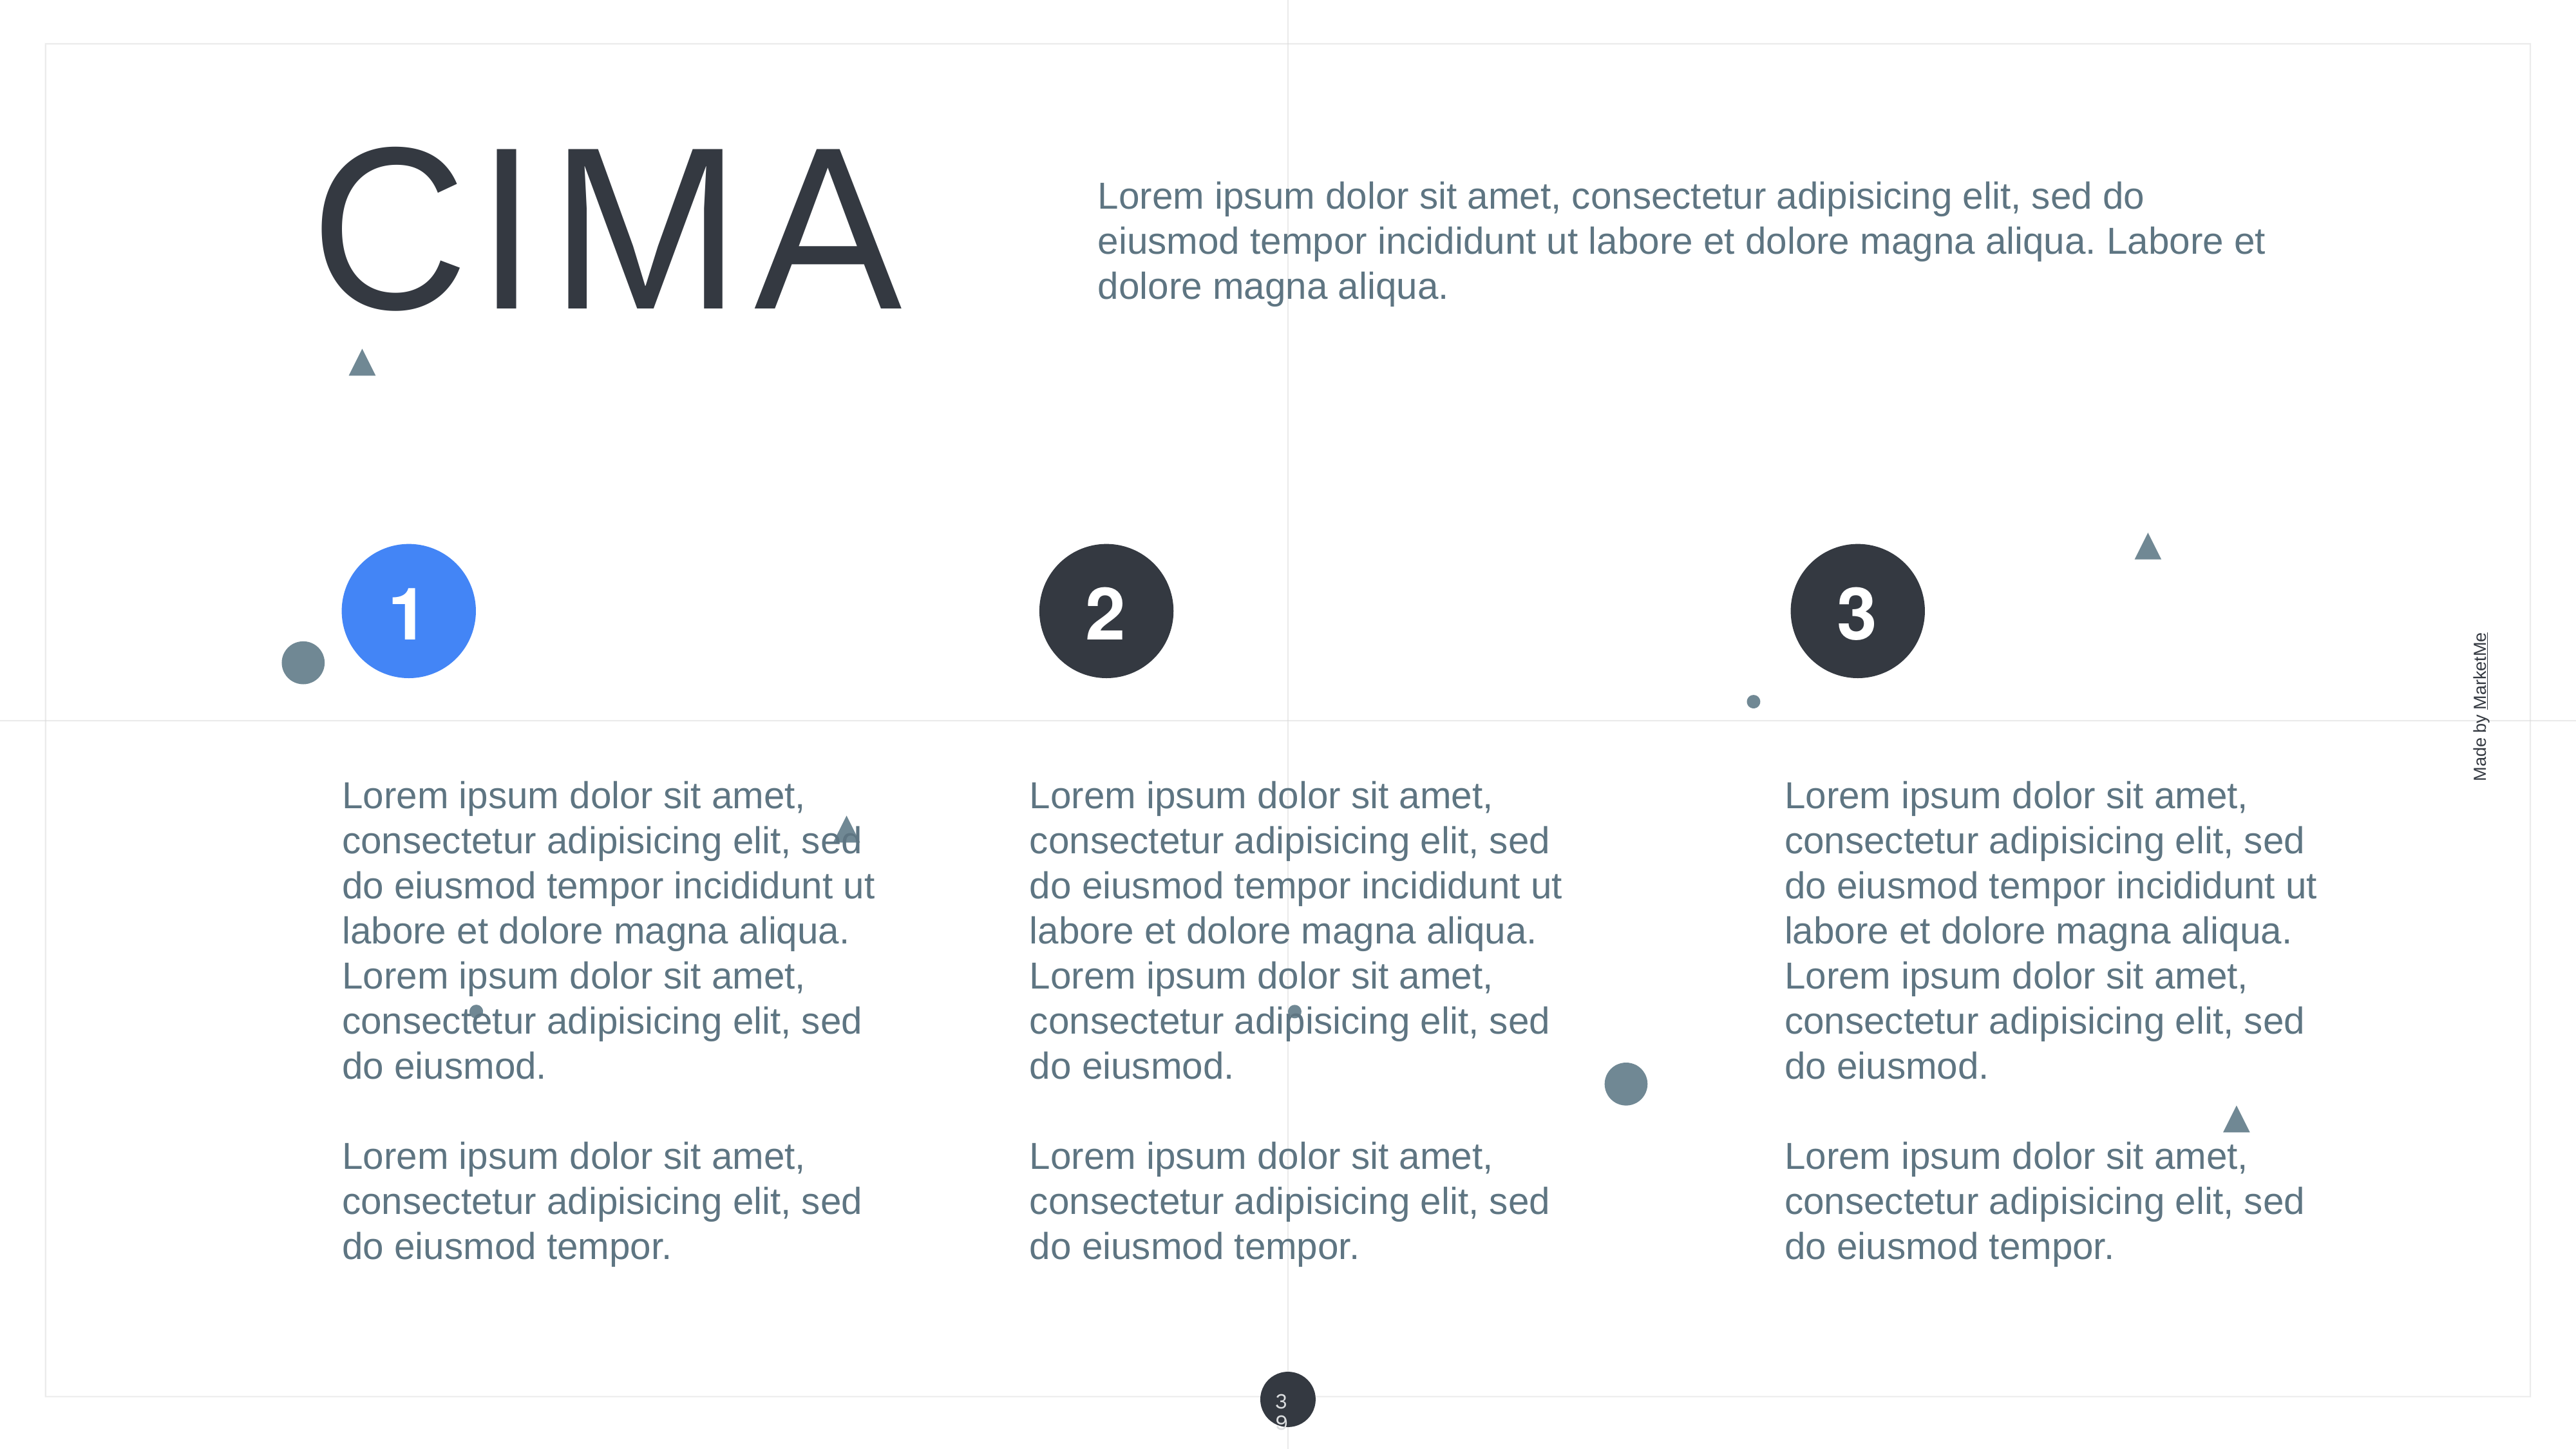

CIMA
Lorem ipsum dolor sit amet, consectetur adipisicing elit, sed do eiusmod tempor incididunt ut labore et dolore magna aliqua. Labore et dolore magna aliqua.

1
2
3

Made by MarketMe

Lorem ipsum dolor sit amet, consectetur adipisicing elit, sed do eiusmod tempor incididunt ut labore et dolore magna aliqua. Lorem ipsum dolor sit amet, consectetur adipisicing elit, sed do eiusmod.

Lorem ipsum dolor sit amet, consectetur adipisicing elit, sed do eiusmod tempor.
Lorem ipsum dolor sit amet, consectetur adipisicing elit, sed do eiusmod tempor incididunt ut labore et dolore magna aliqua. Lorem ipsum dolor sit amet, consectetur adipisicing elit, sed do eiusmod.

Lorem ipsum dolor sit amet, consectetur adipisicing elit, sed do eiusmod tempor.
Lorem ipsum dolor sit amet, consectetur adipisicing elit, sed do eiusmod tempor incididunt ut labore et dolore magna aliqua. Lorem ipsum dolor sit amet, consectetur adipisicing elit, sed do eiusmod.

Lorem ipsum dolor sit amet, consectetur adipisicing elit, sed do eiusmod tempor.

39